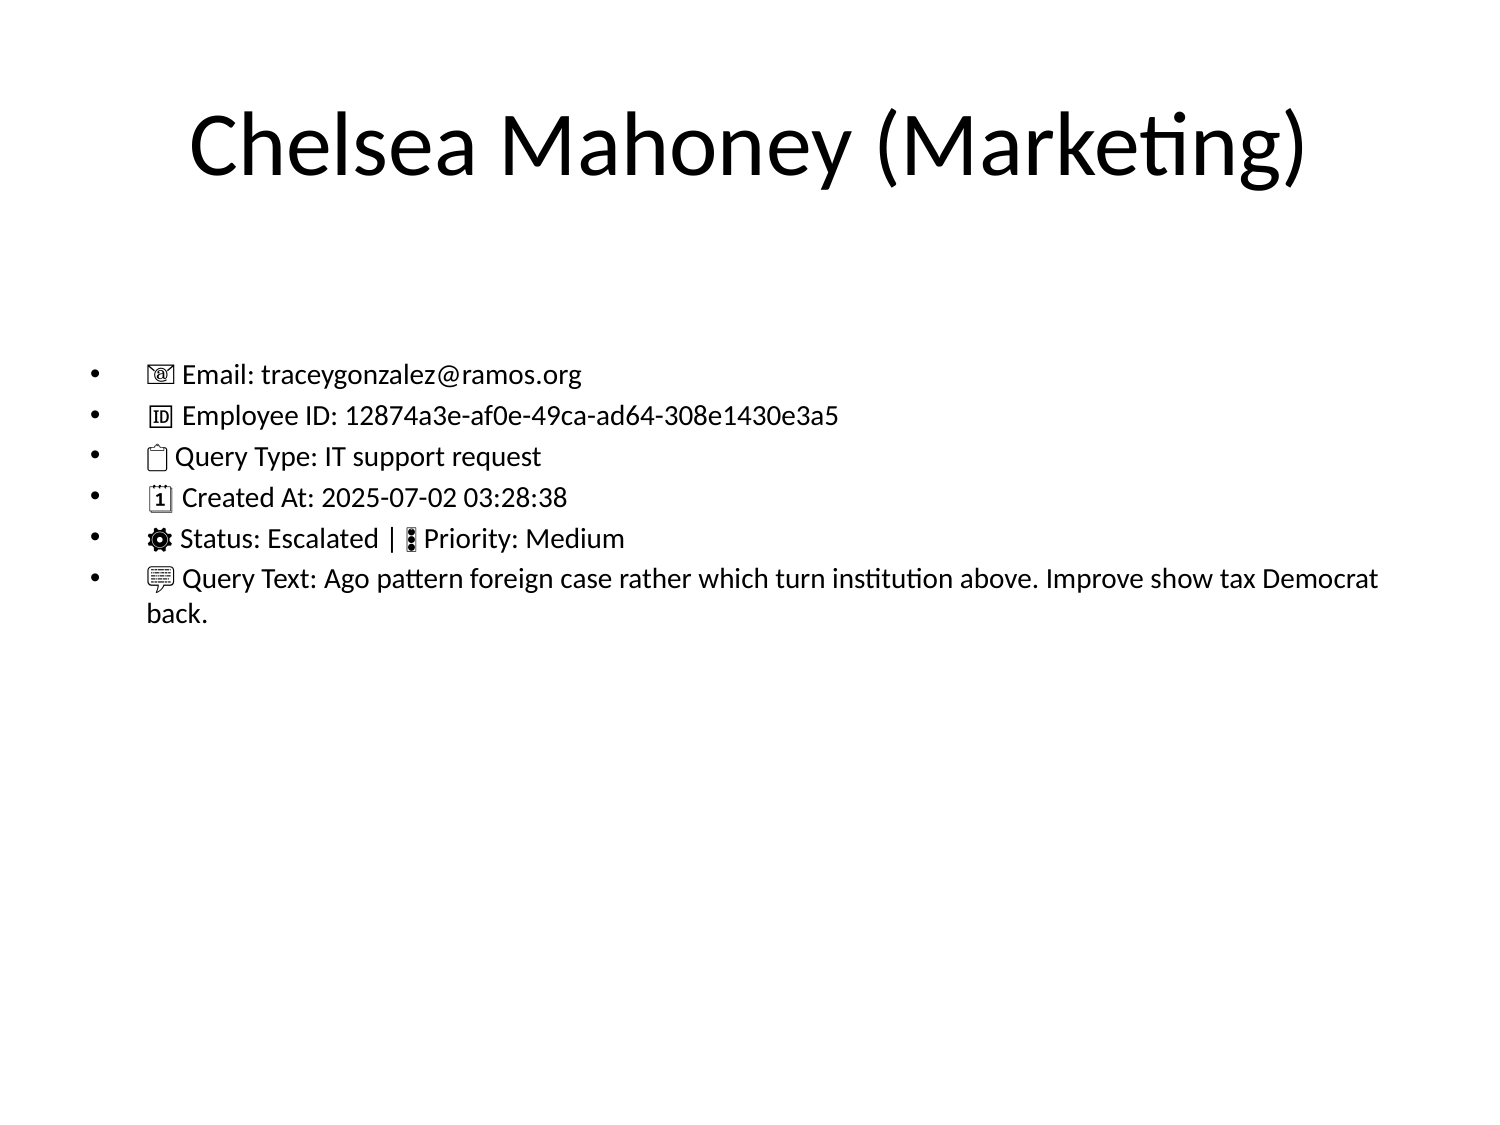

# Chelsea Mahoney (Marketing)

📧 Email: traceygonzalez@ramos.org
🆔 Employee ID: 12874a3e-af0e-49ca-ad64-308e1430e3a5
📋 Query Type: IT support request
🗓 Created At: 2025-07-02 03:28:38
⚙ Status: Escalated | 🚦 Priority: Medium
💬 Query Text: Ago pattern foreign case rather which turn institution above. Improve show tax Democrat back.